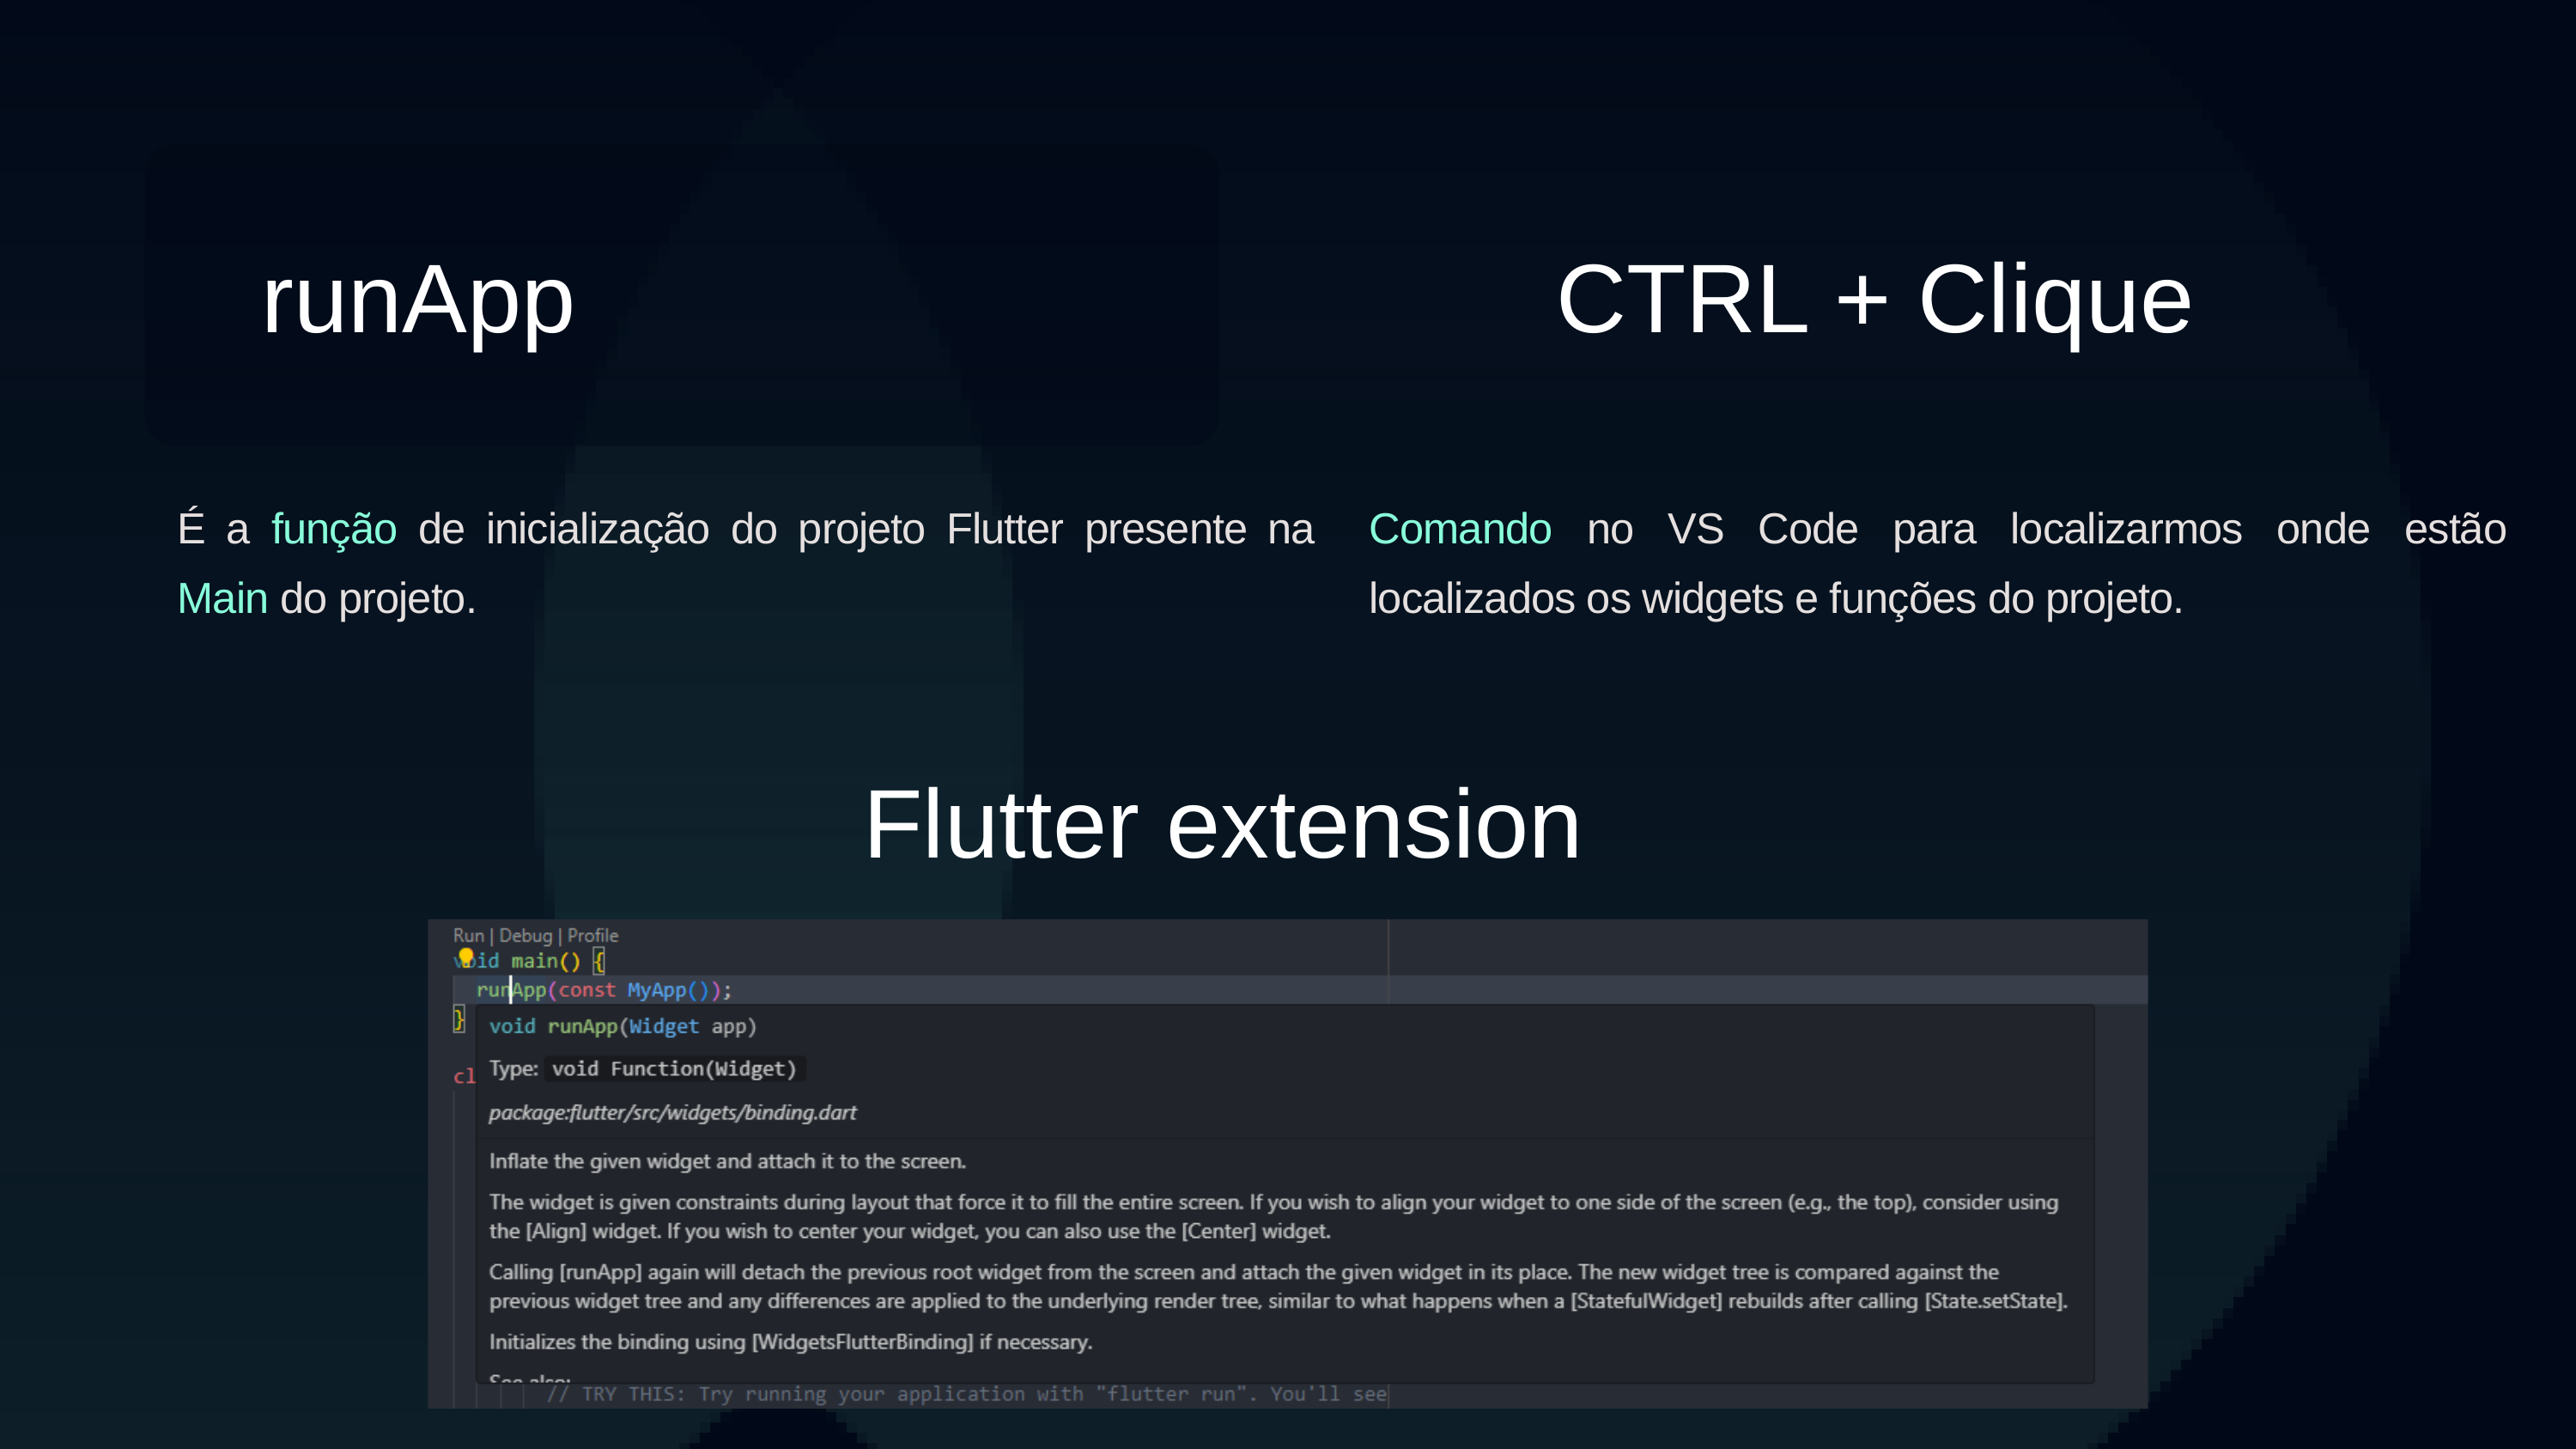

runApp
CTRL + Clique
É a função de inicialização do projeto Flutter presente na Main do projeto.
Comando no VS Code para localizarmos onde estão localizados os widgets e funções do projeto.
Flutter extension